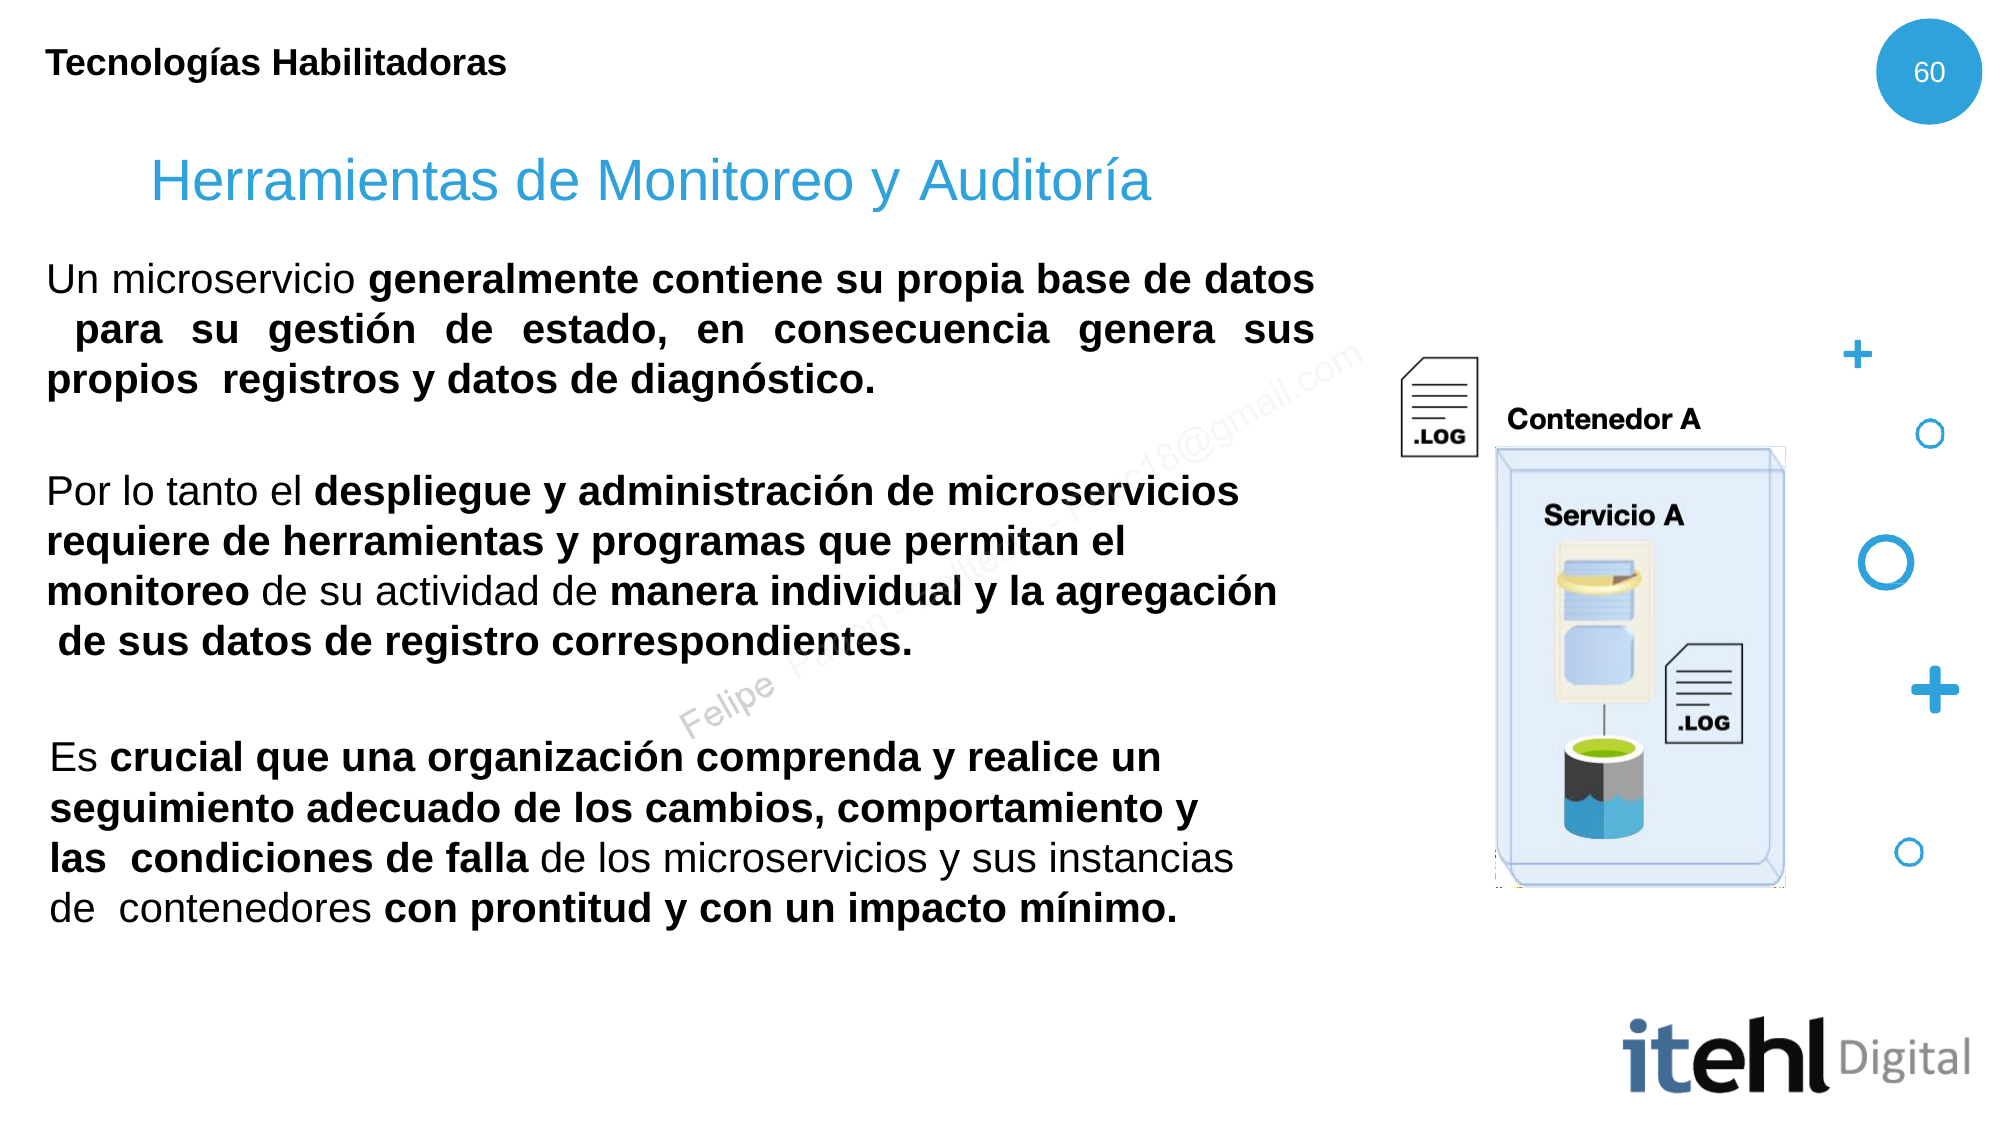

Tecnologías Habilitadoras
60
# Herramientas de Monitoreo y Auditoría
Un microservicio generalmente contiene su propia base de datos  para su gestión de estado, en consecuencia genera sus propios  registros y datos de diagnóstico.

Por lo tanto el despliegue y administración de microservicios  requiere de herramientas y programas que permitan el  monitoreo de su actividad de manera individual y la agregación  de sus datos de registro correspondientes.

Es crucial que una organización comprenda y realice un  seguimiento adecuado de los cambios, comportamiento y las  condiciones de falla de los microservicios y sus instancias de  contenedores con prontitud y con un impacto mínimo.